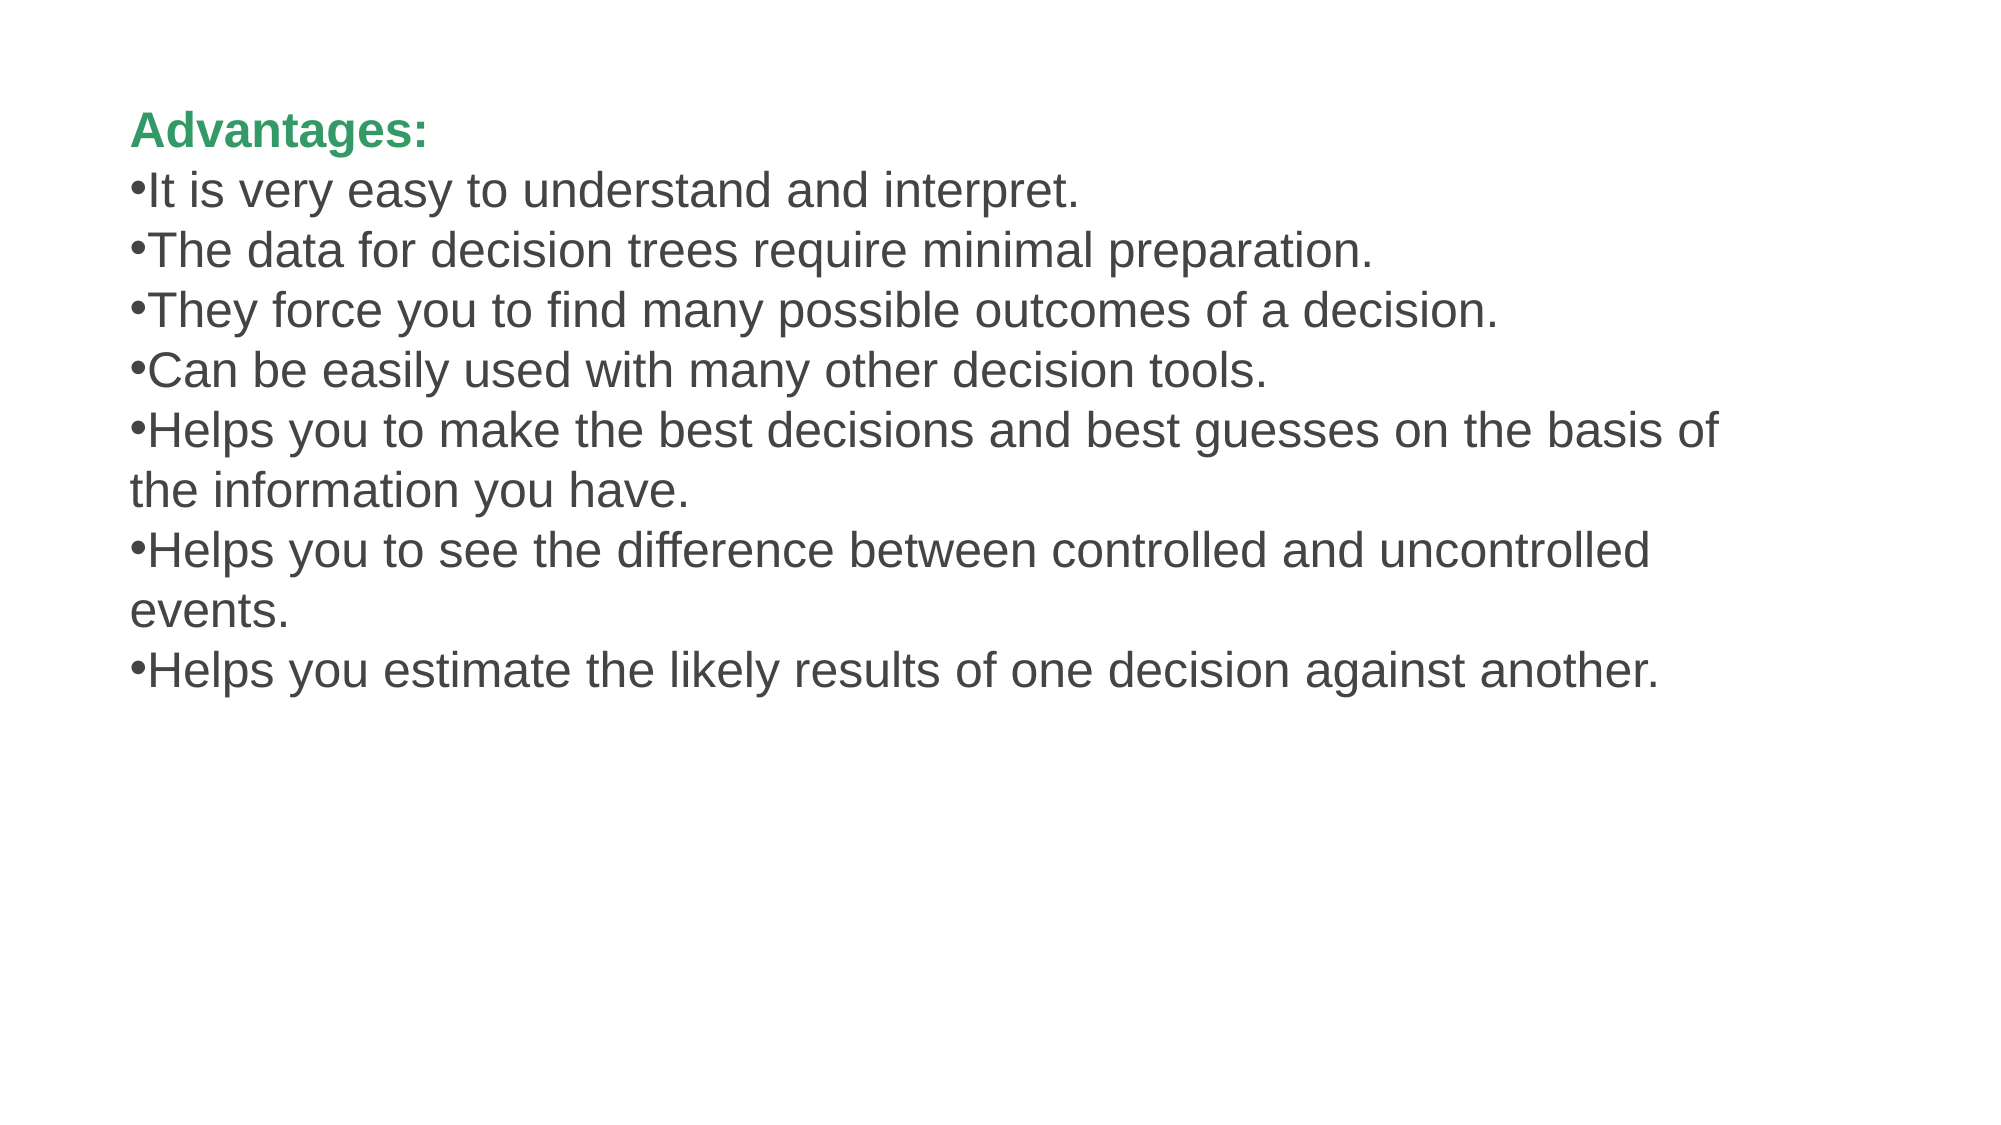

Advantages:
It is very easy to understand and interpret.
The data for decision trees require minimal preparation.
They force you to find many possible outcomes of a decision.
Can be easily used with many other decision tools.
Helps you to make the best decisions and best guesses on the basis of the information you have.
Helps you to see the difference between controlled and uncontrolled events.
Helps you estimate the likely results of one decision against another.